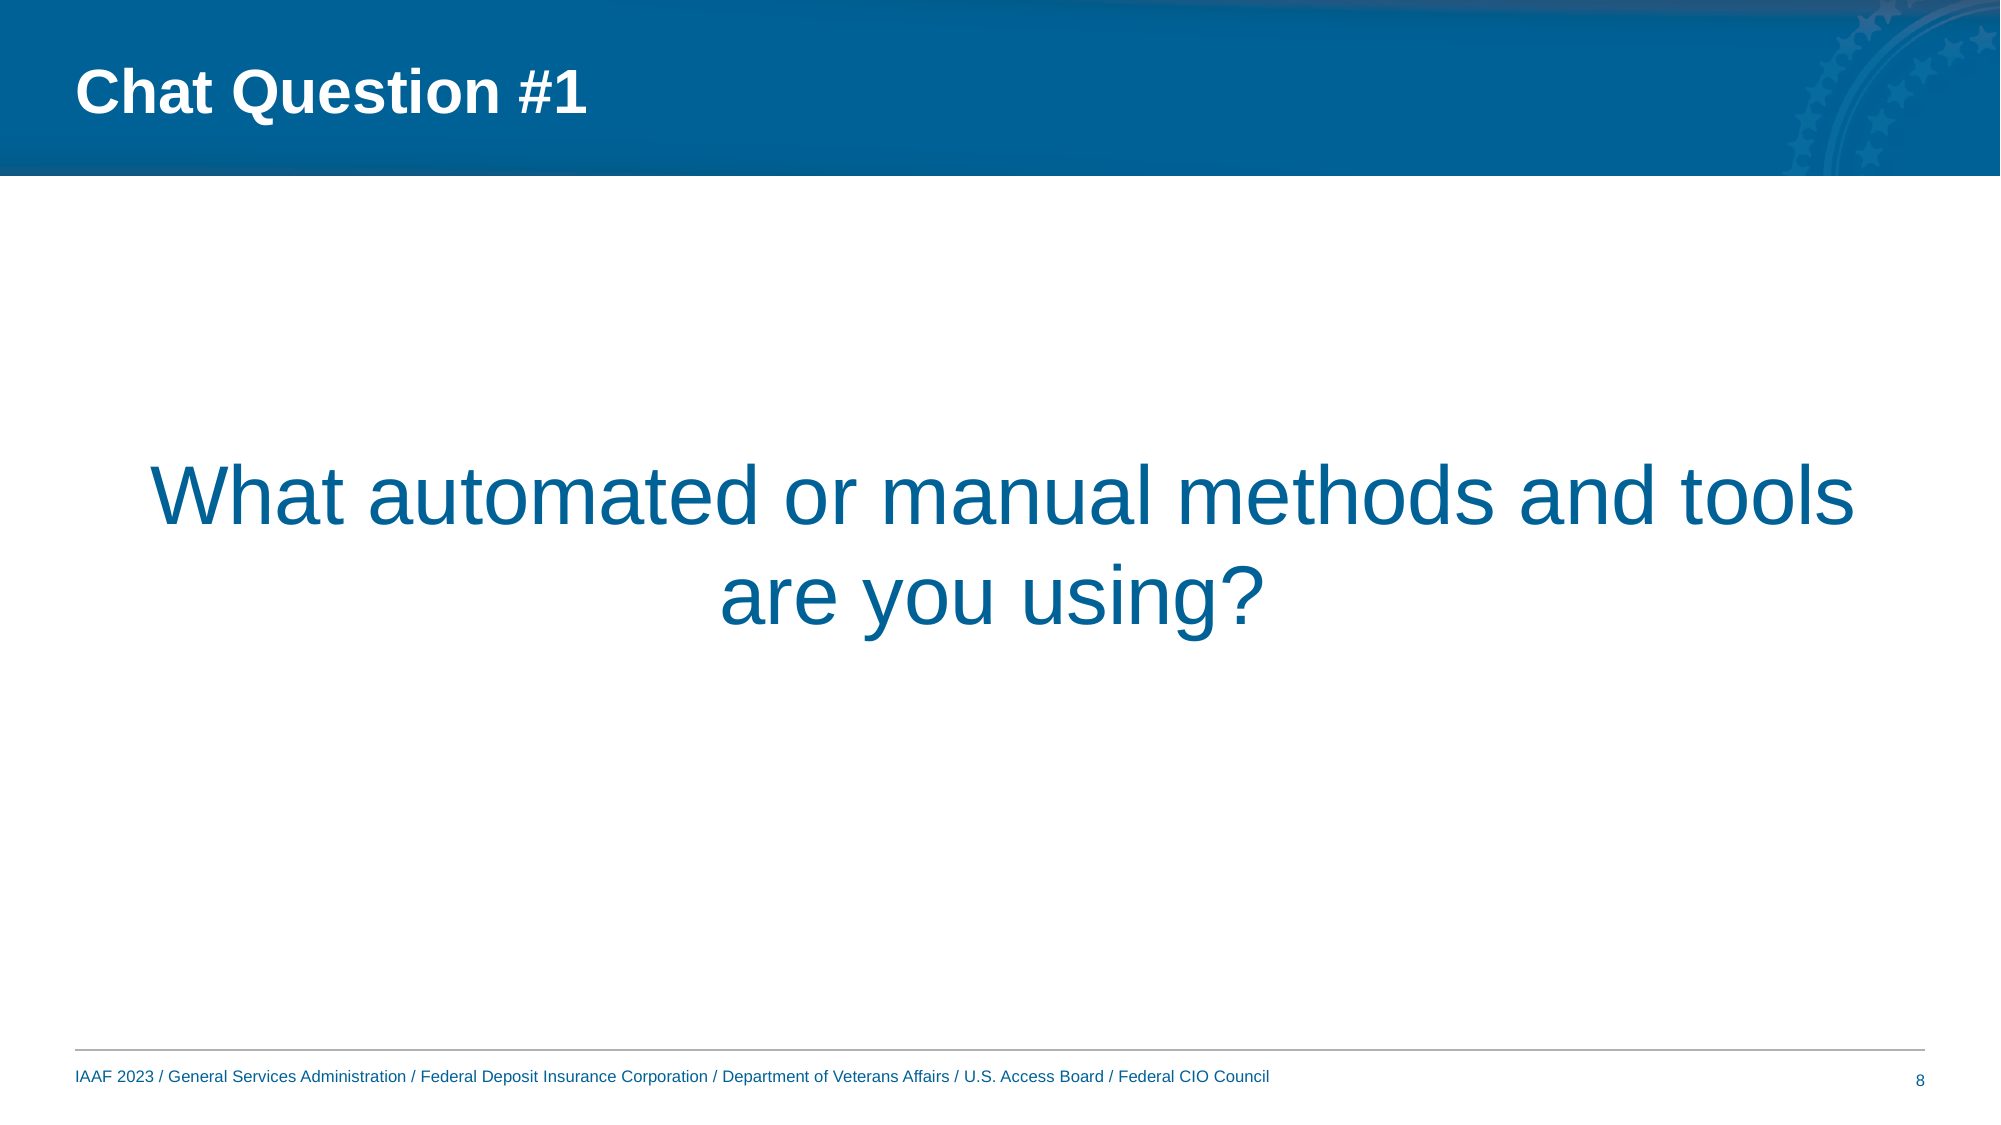

# Chat Question #1
What automated or manual methods and tools are you using?
8